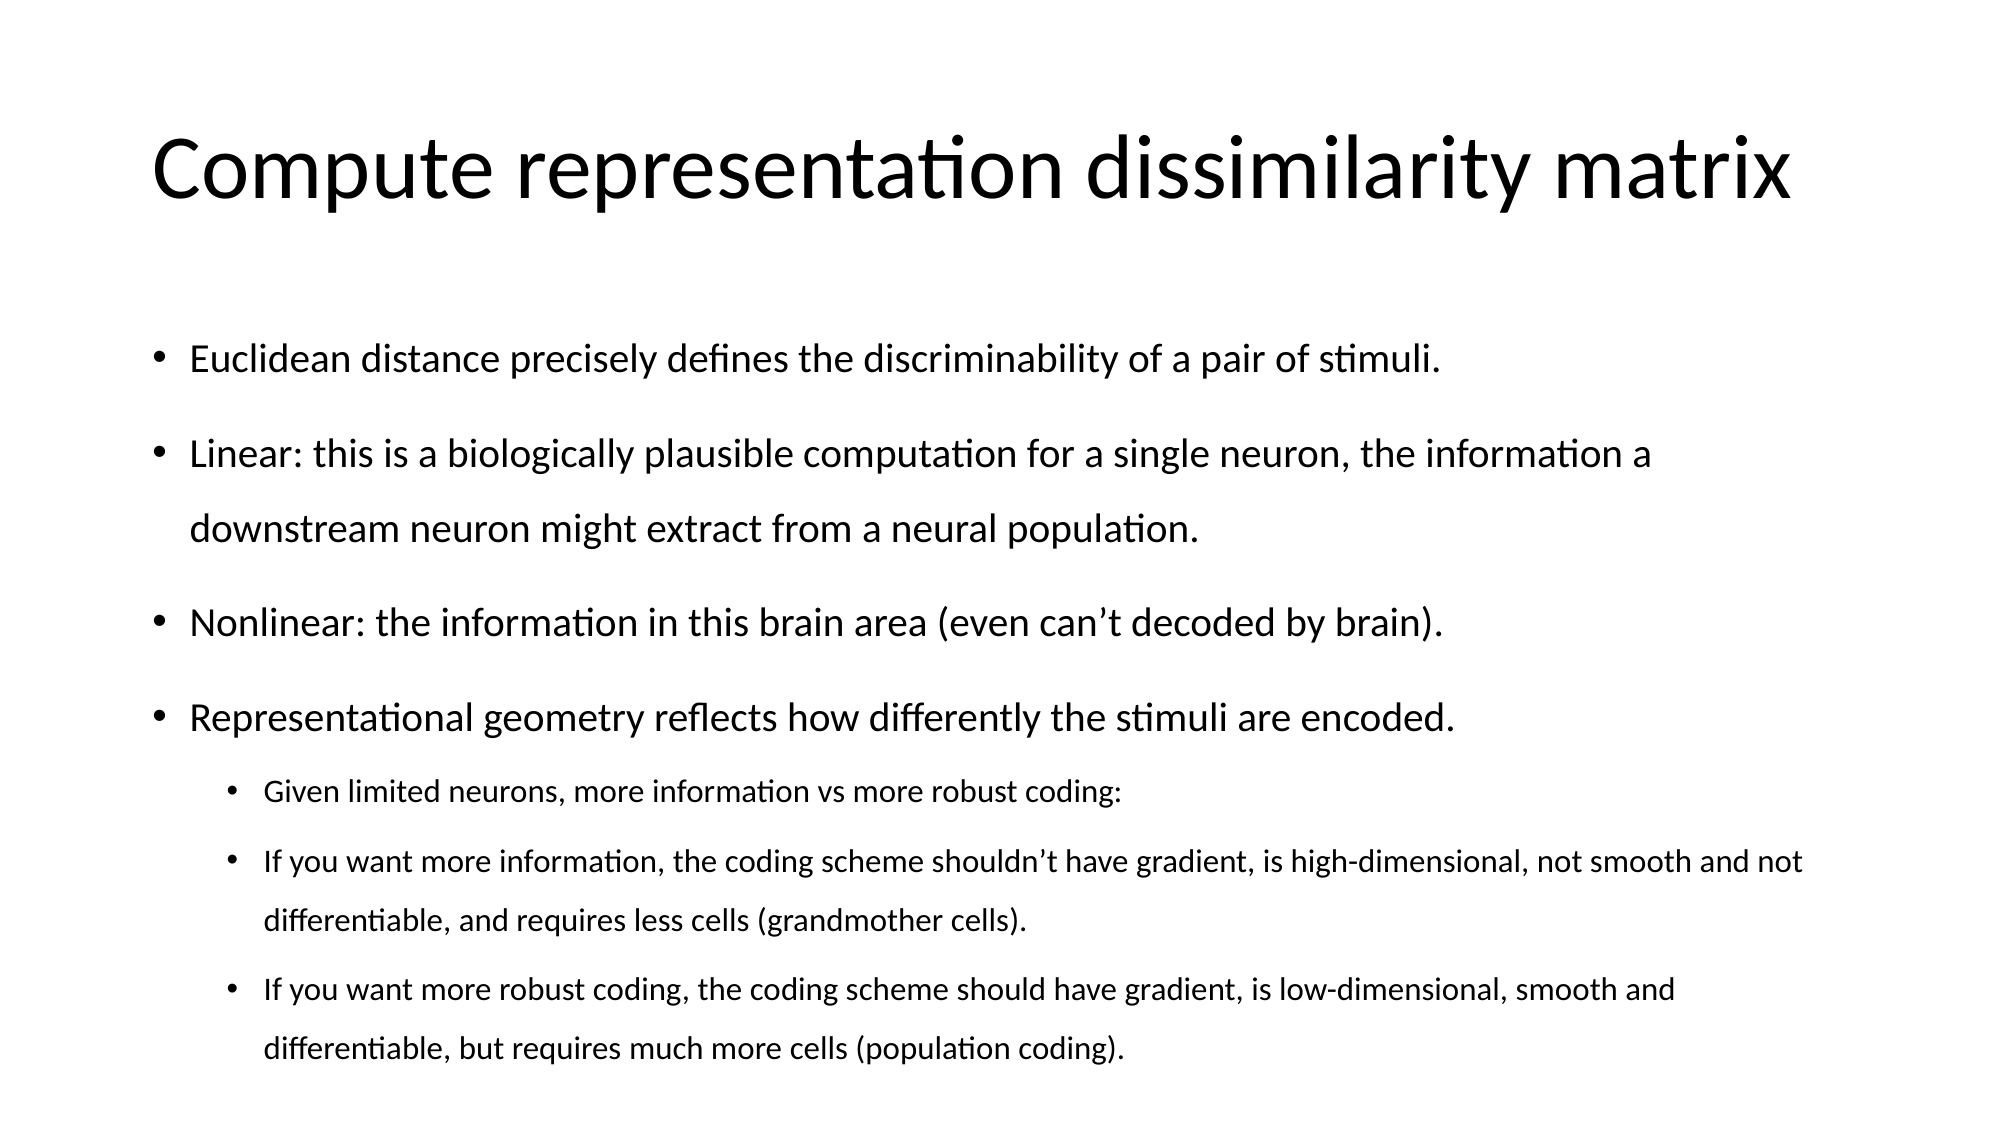

# Compute representation dissimilarity matrix
Euclidean distance precisely defines the discriminability of a pair of stimuli.
Linear: this is a biologically plausible computation for a single neuron, the information a downstream neuron might extract from a neural population.
Nonlinear: the information in this brain area (even can’t decoded by brain).
Representational geometry reflects how differently the stimuli are encoded.
Given limited neurons, more information vs more robust coding:
If you want more information, the coding scheme shouldn’t have gradient, is high-dimensional, not smooth and not differentiable, and requires less cells (grandmother cells).
If you want more robust coding, the coding scheme should have gradient, is low-dimensional, smooth and differentiable, but requires much more cells (population coding).